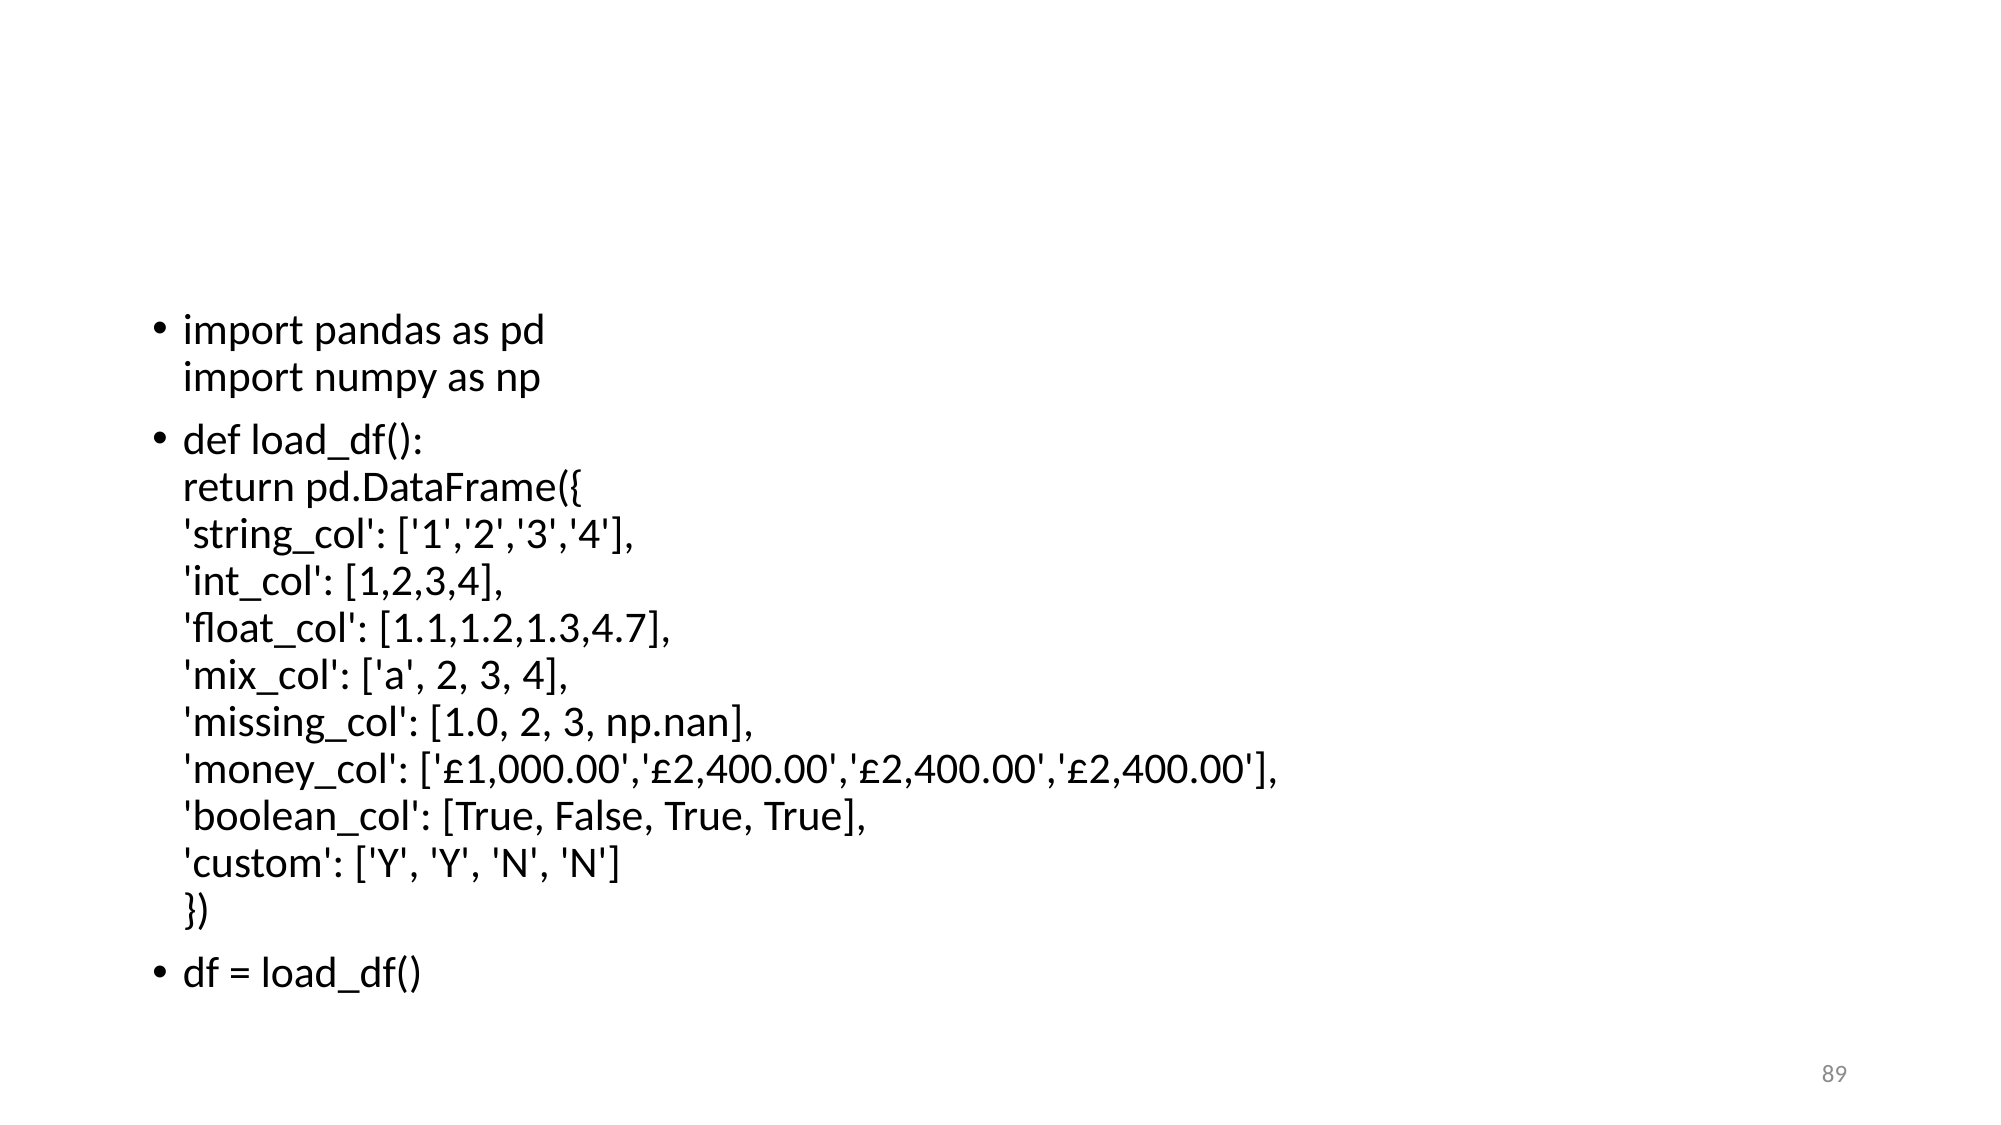

#
import pandas as pd
import numpy as np
def load_df():
return pd.DataFrame({
'string_col': ['1','2','3','4'],
'int_col': [1,2,3,4],
'float_col': [1.1,1.2,1.3,4.7],
'mix_col': ['a', 2, 3, 4],
'missing_col': [1.0, 2, 3, np.nan],
'money_col': ['£1,000.00','£2,400.00','£2,400.00','£2,400.00'],
'boolean_col': [True, False, True, True],
'custom': ['Y', 'Y', 'N', 'N']
})
df = load_df()
89